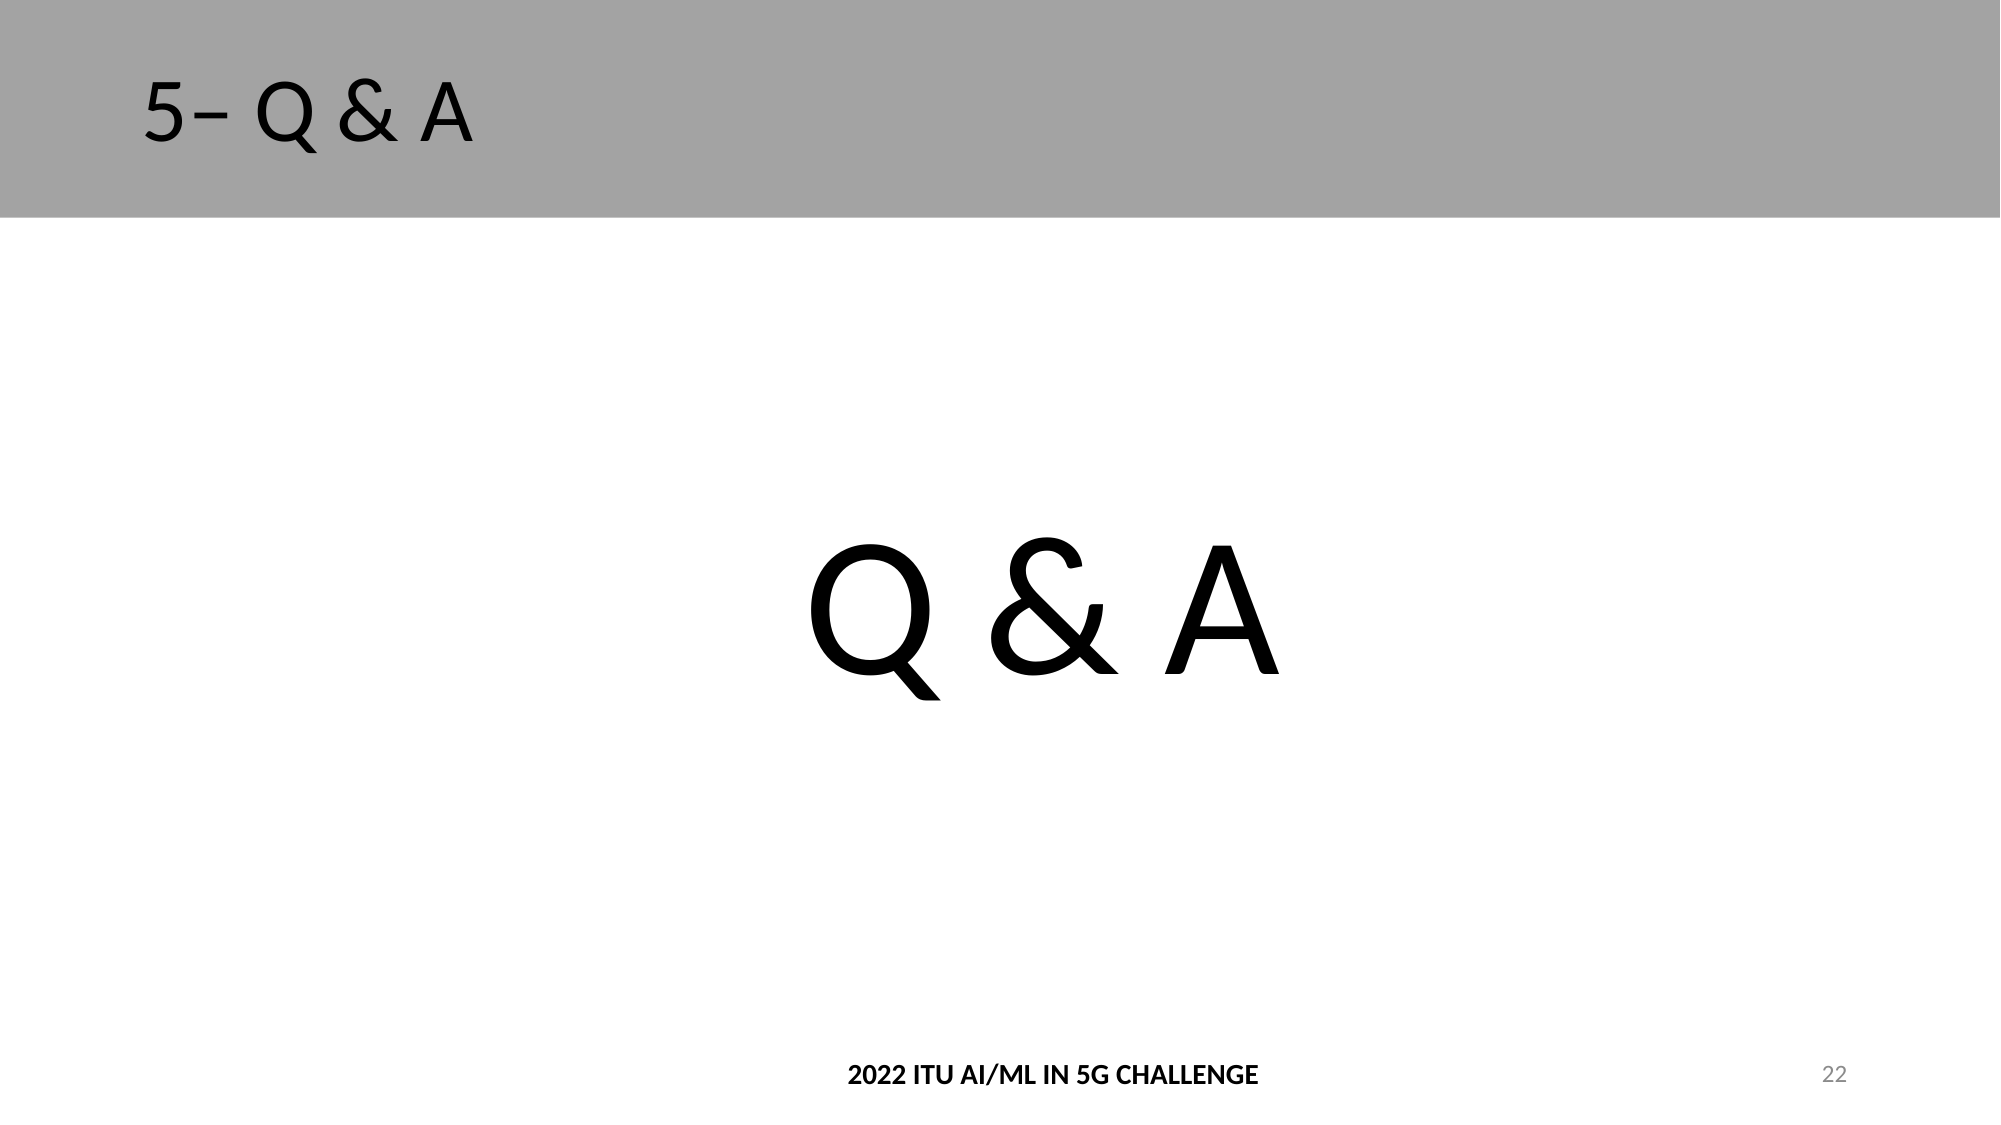

# 5– Q & A
Q & A

2022 ITU AI/ML IN 5G CHALLENGE
22